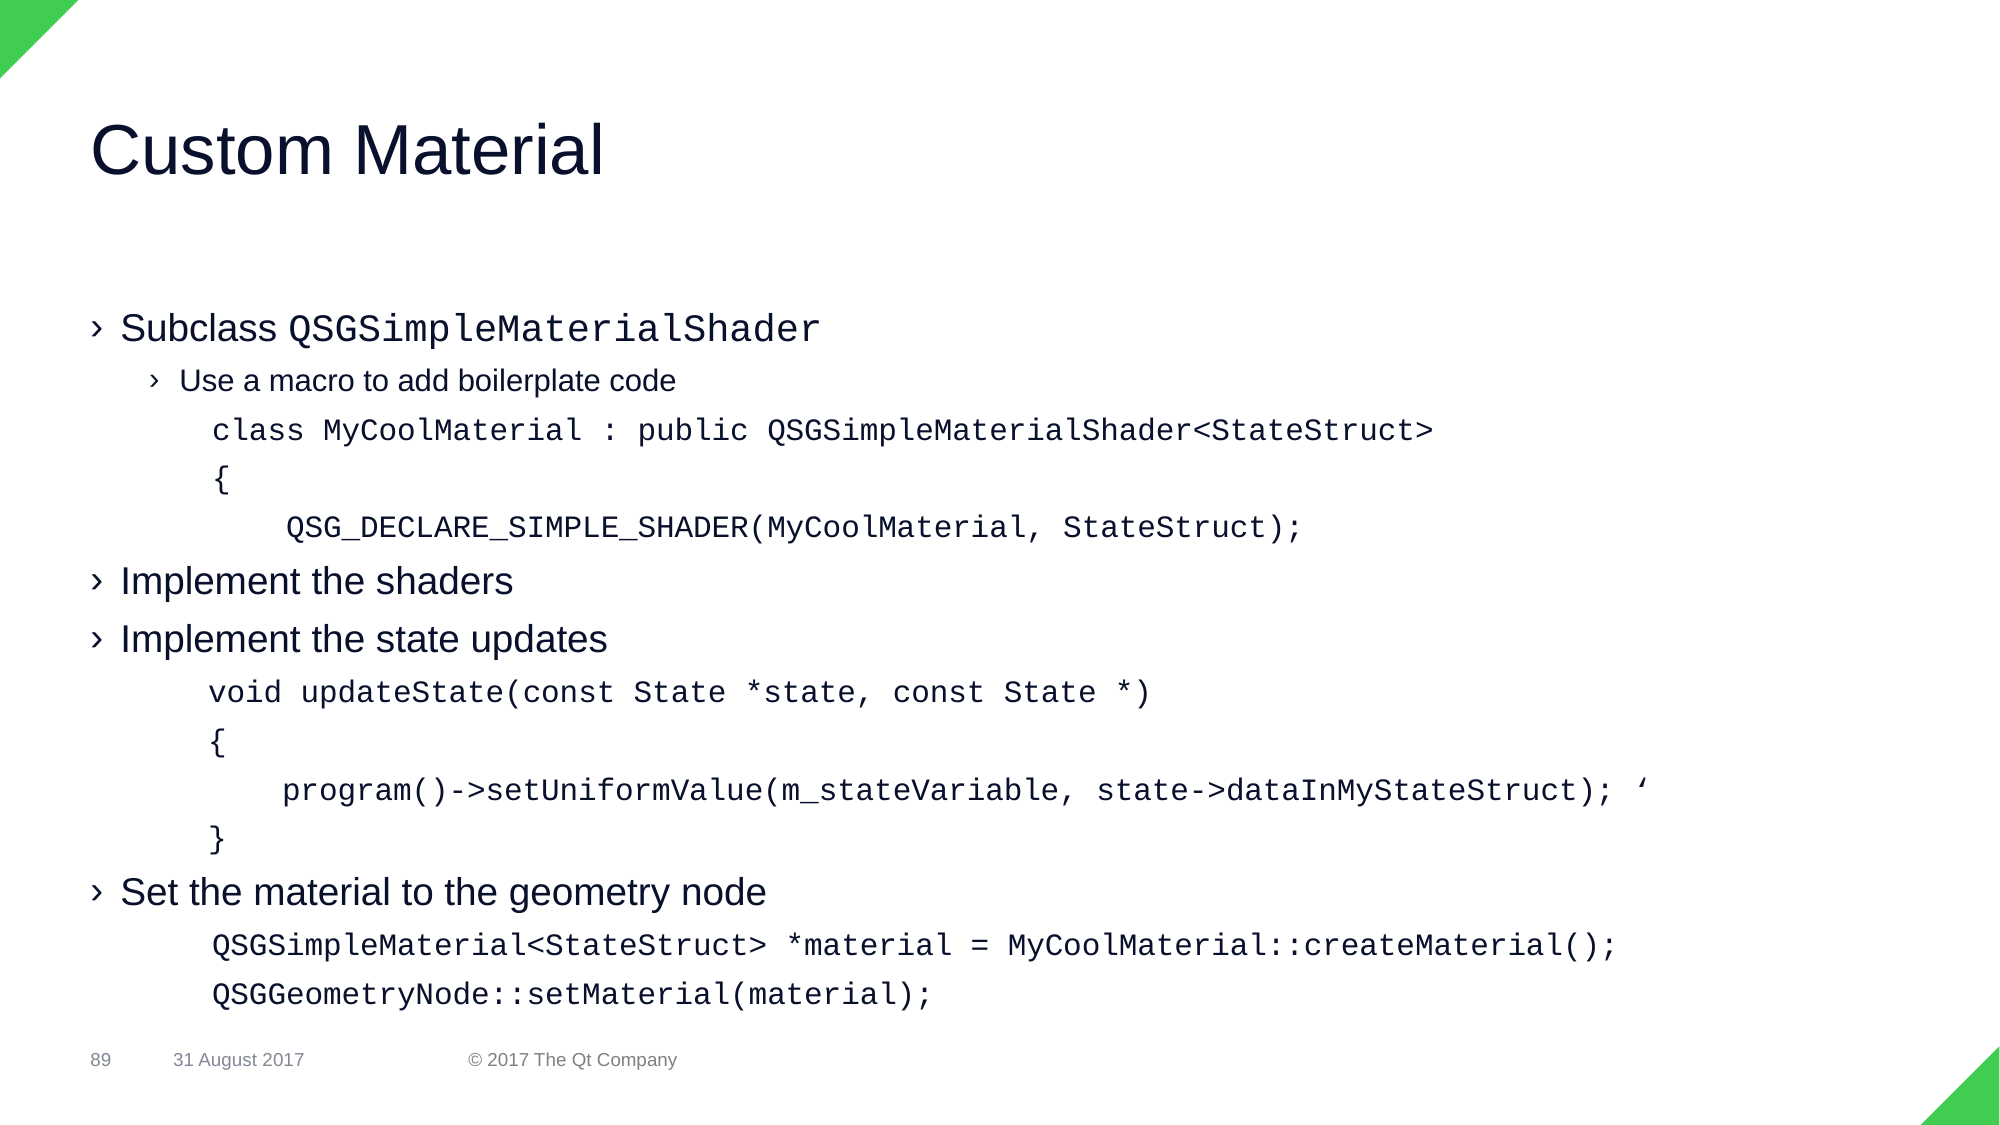

# Custom Material
Subclass QSGSimpleMaterialShader
Use a macro to add boilerplate code
class MyCoolMaterial : public QSGSimpleMaterialShader<StateStruct>
{
    QSG_DECLARE_SIMPLE_SHADER(MyCoolMaterial, StateStruct);
Implement the shaders
Implement the state updates
void updateState(const State *state, const State *)
{
    program()->setUniformValue(m_stateVariable, state->dataInMyStateStruct); ‘
}
Set the material to the geometry node
QSGSimpleMaterial<StateStruct> *material = MyCoolMaterial::createMaterial();
QSGGeometryNode::setMaterial(material);

89
31 August 2017
© 2017 The Qt Company